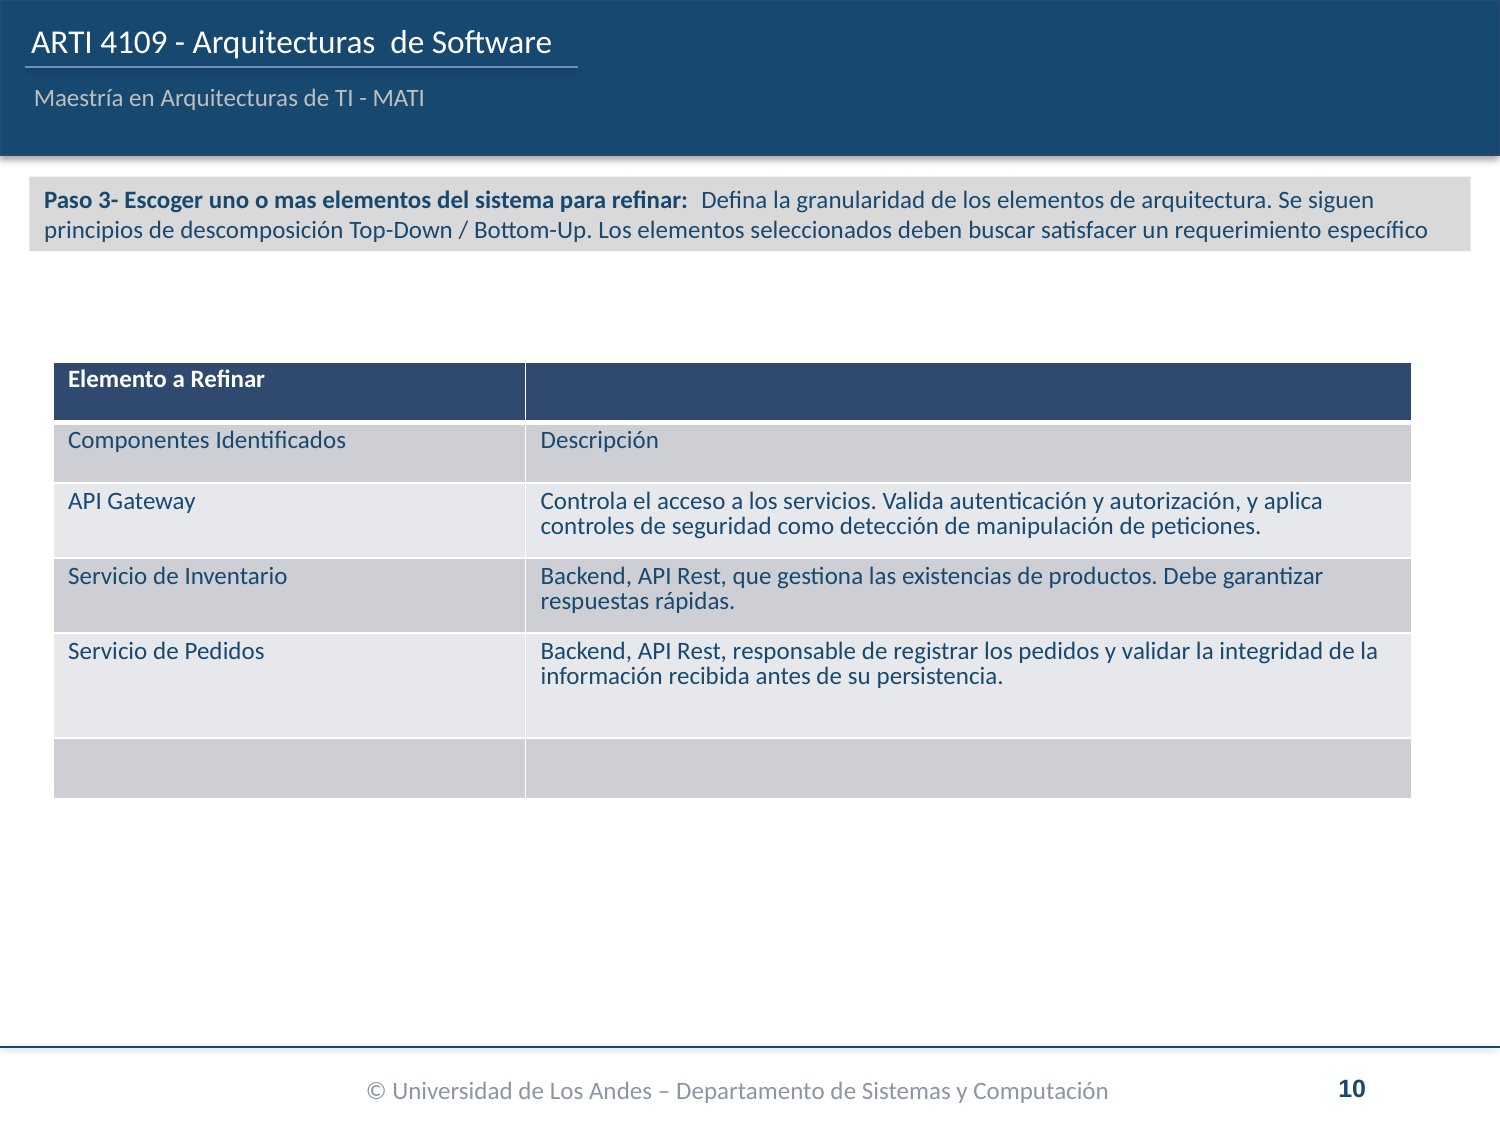

Paso 3- Escoger uno o mas elementos del sistema para refinar:  Defina la granularidad de los elementos de arquitectura. Se siguen principios de descomposición Top-Down / Bottom-Up. Los elementos seleccionados deben buscar satisfacer un requerimiento específico
| Elemento a Refinar |  |
| --- | --- |
| Componentes Identificados | Descripción |
| API Gateway | Controla el acceso a los servicios. Valida autenticación y autorización, y aplica controles de seguridad como detección de manipulación de peticiones. |
| Servicio de Inventario | Backend, API Rest, que gestiona las existencias de productos. Debe garantizar respuestas rápidas. |
| Servicio de Pedidos | Backend, API Rest, responsable de registrar los pedidos y validar la integridad de la información recibida antes de su persistencia. |
|  |  |
10
© Universidad de Los Andes – Departamento de Sistemas y Computación